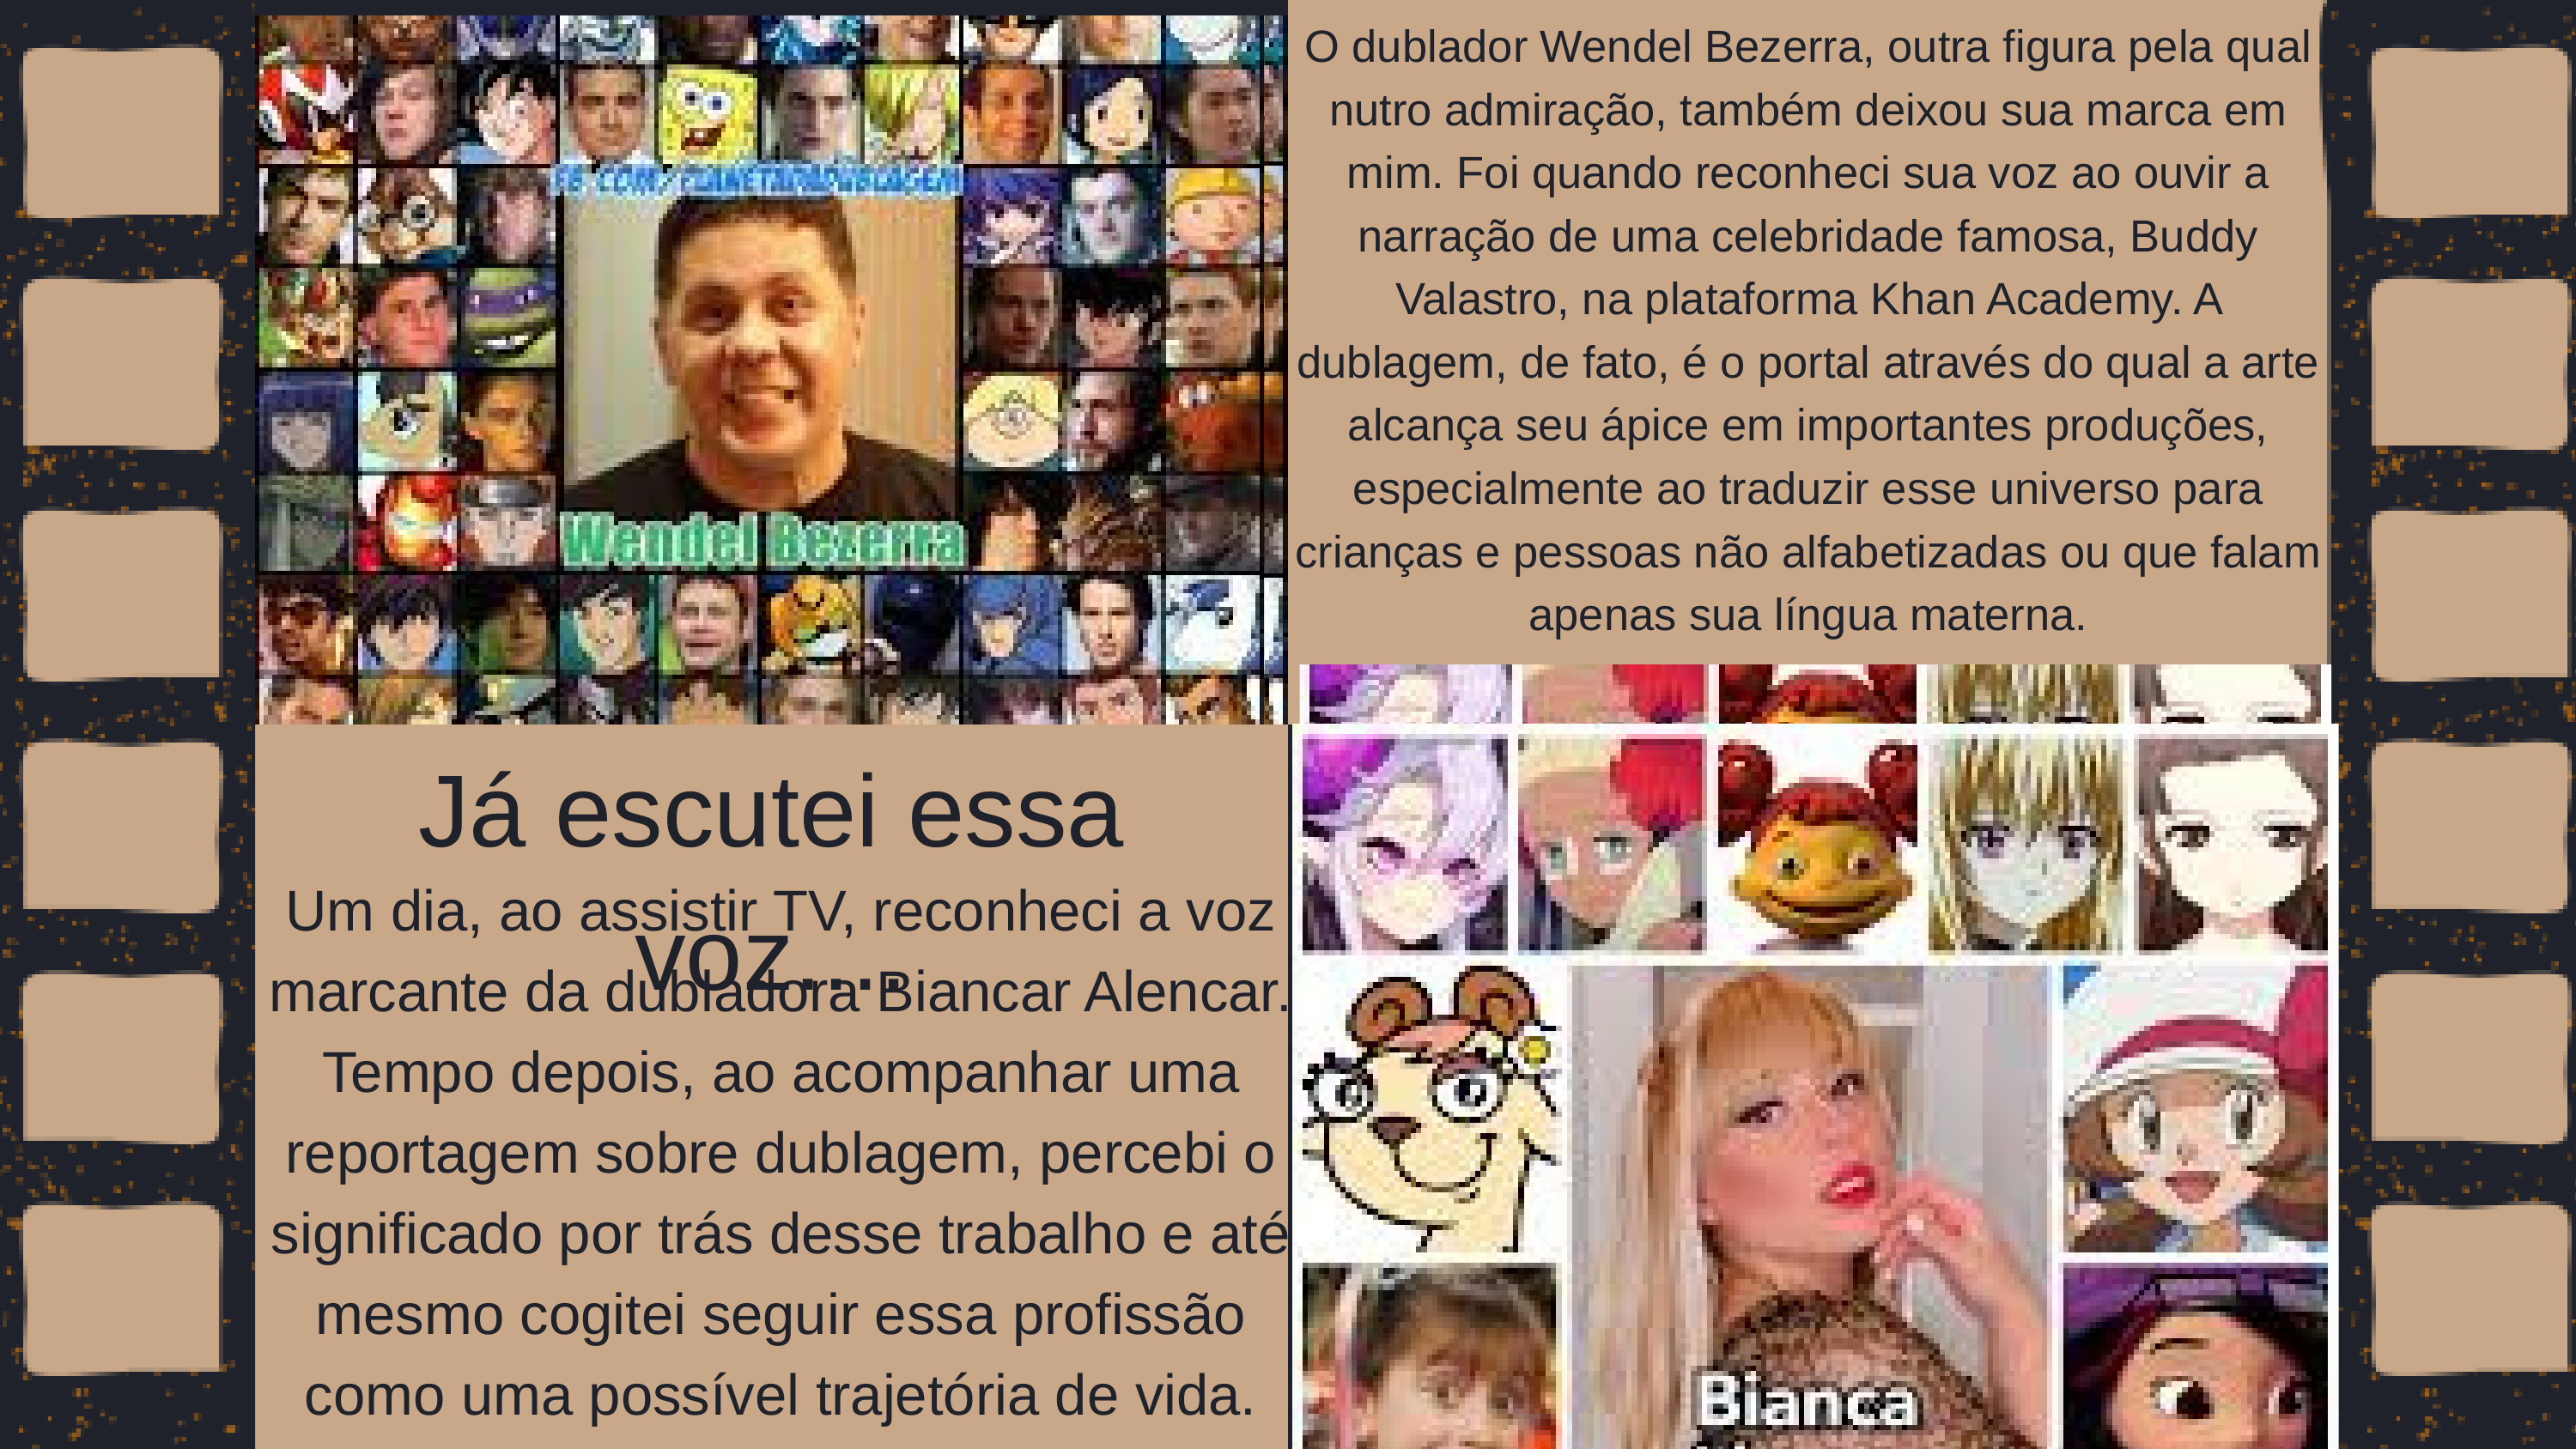

O dublador Wendel Bezerra, outra figura pela qual nutro admiração, também deixou sua marca em mim. Foi quando reconheci sua voz ao ouvir a narração de uma celebridade famosa, Buddy Valastro, na plataforma Khan Academy. A dublagem, de fato, é o portal através do qual a arte alcança seu ápice em importantes produções, especialmente ao traduzir esse universo para crianças e pessoas não alfabetizadas ou que falam apenas sua língua materna.

Já escutei essa voz....

Um dia, ao assistir TV, reconheci a voz marcante da dubladora Biancar Alencar. Tempo depois, ao acompanhar uma reportagem sobre dublagem, percebi o significado por trás desse trabalho e até mesmo cogitei seguir essa profissão como uma possível trajetória de vida.